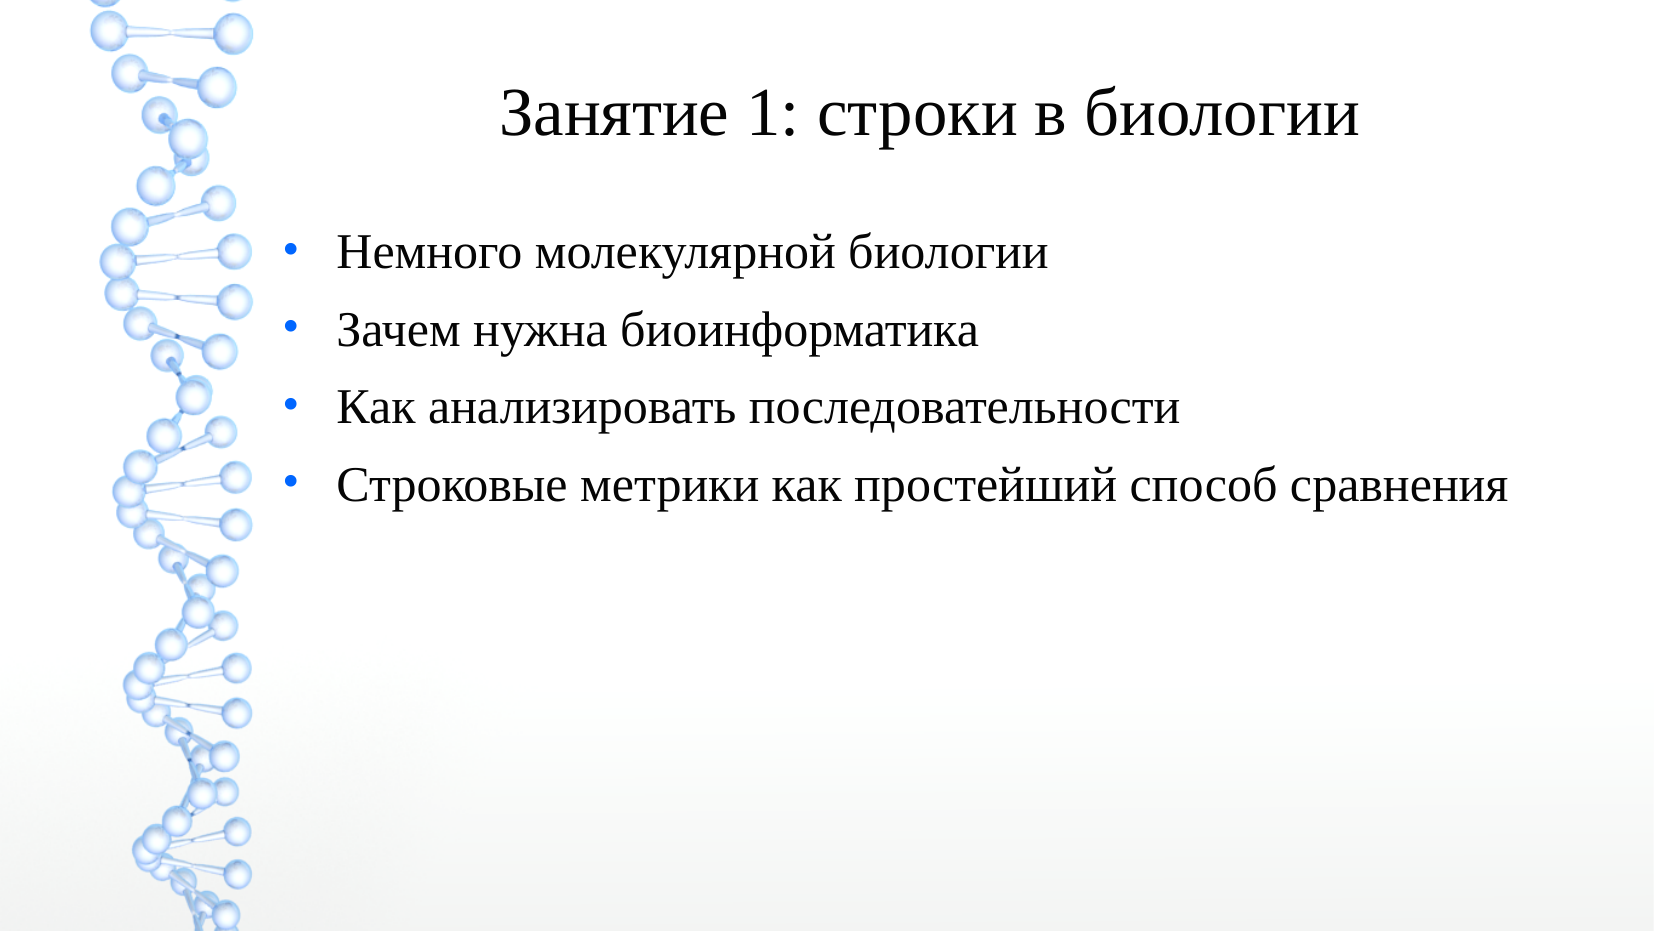

Занятие 1: строки в биологии
Немного молекулярной биологии
Зачем нужна биоинформатика
Как анализировать последовательности
Строковые метрики как простейший способ сравнения